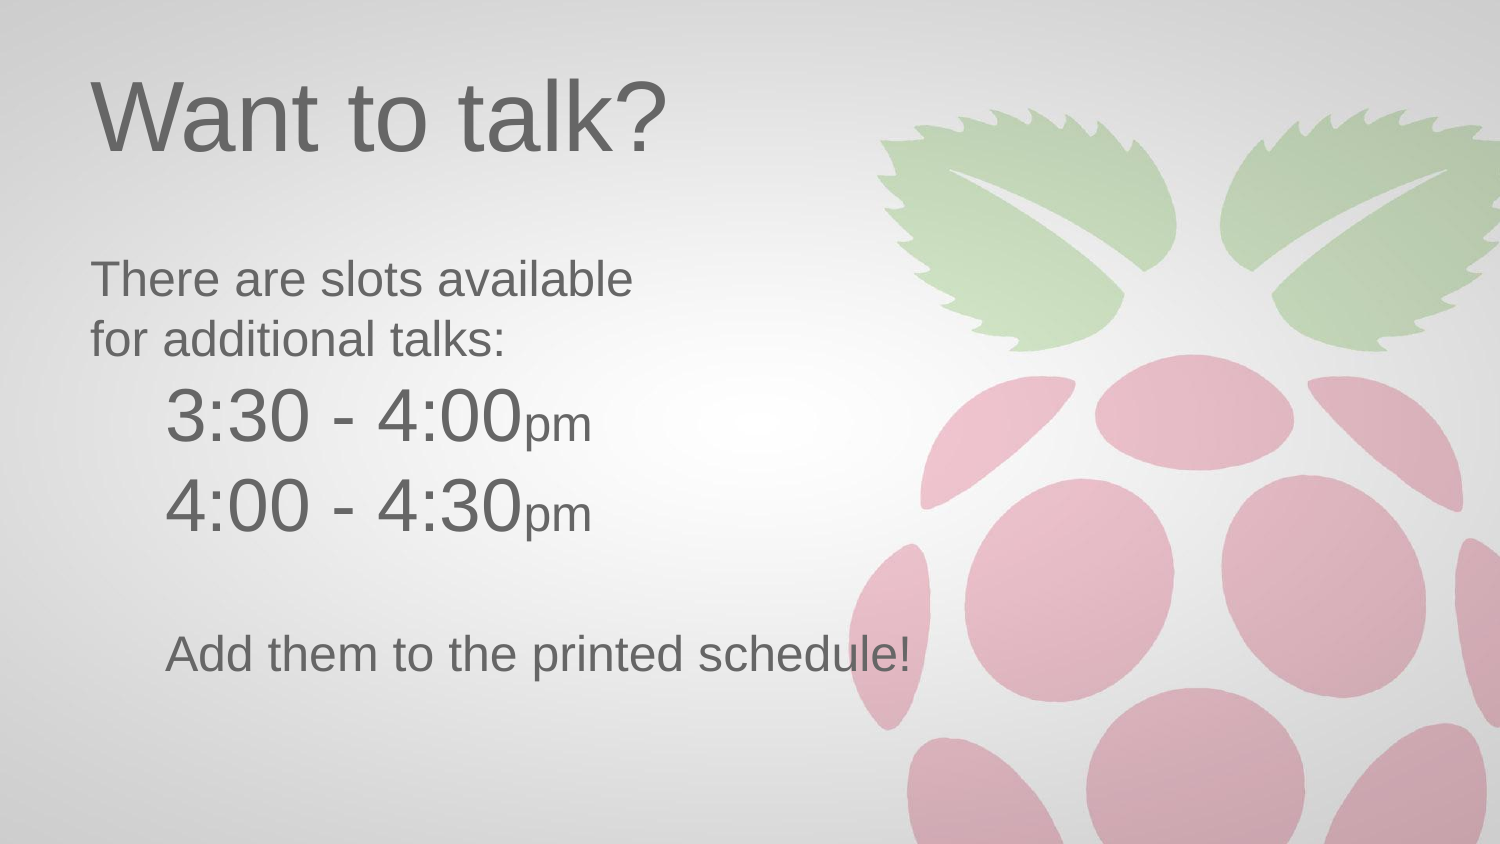

Want to talk?

There are slots available
for additional talks:
3:30 - 4:00pm
4:00 - 4:30pm

Add them to the printed schedule!